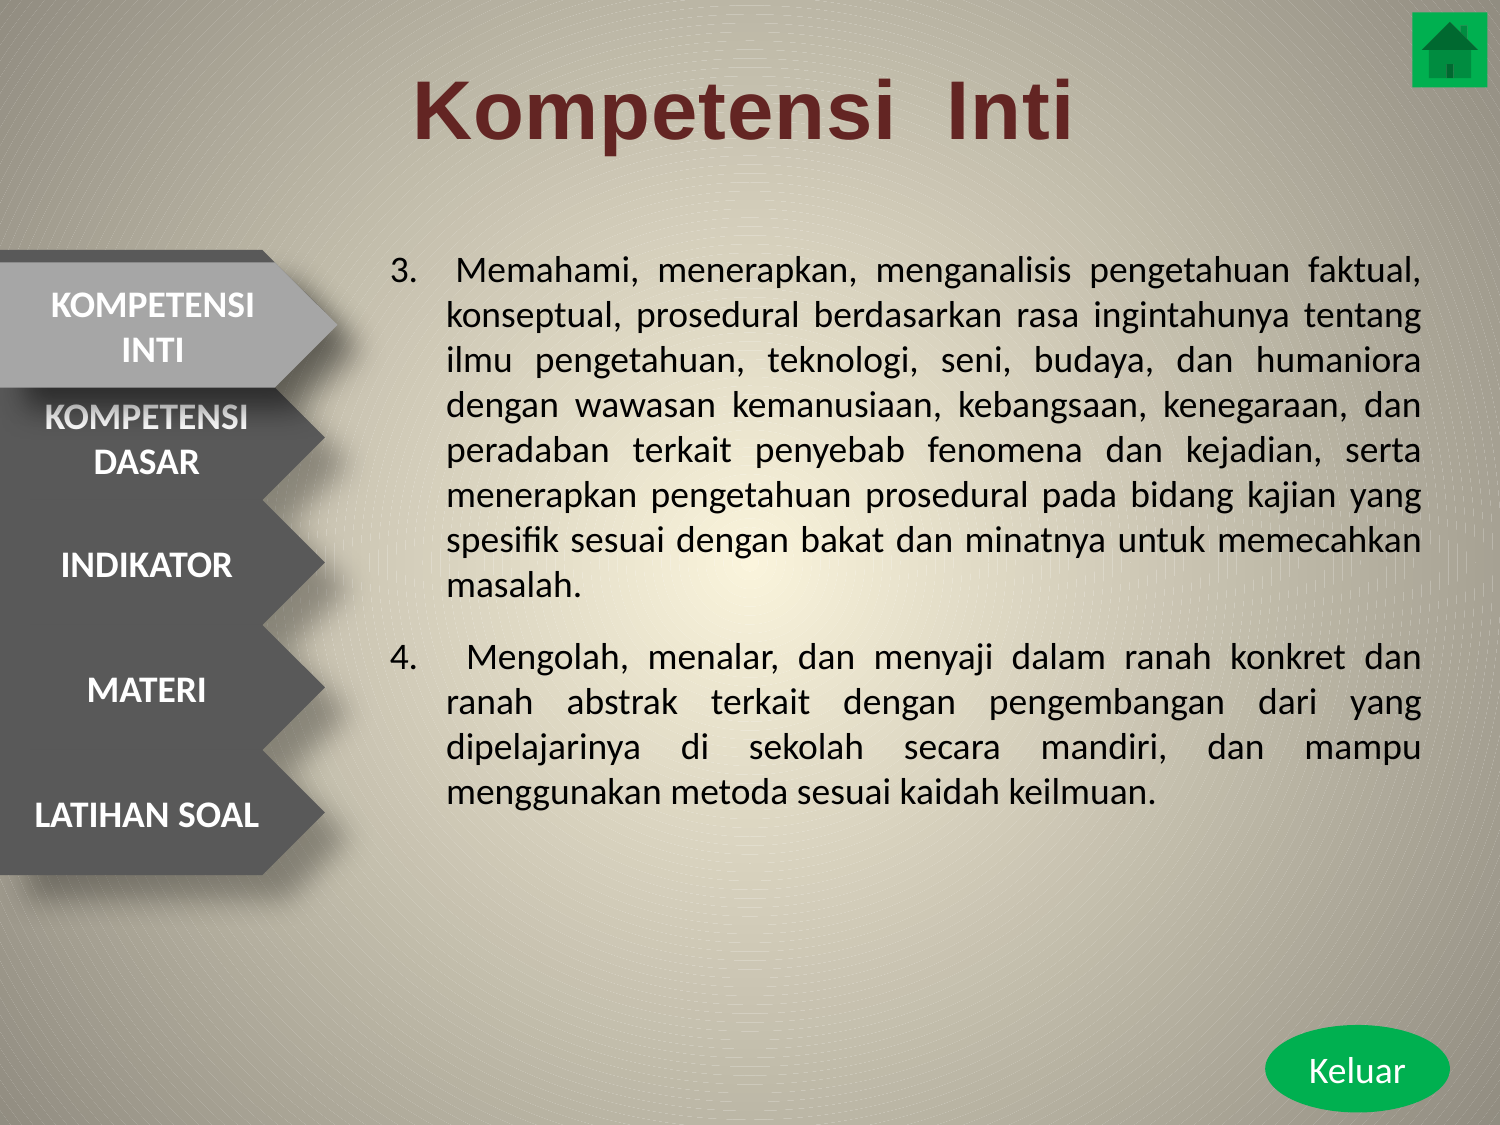

# Kompetensi  Inti
3. 	Memahami, menerapkan, menganalisis pengetahuan faktual, konseptual, prosedural berdasarkan rasa ingintahunya tentang ilmu pengetahuan, teknologi, seni, budaya, dan humaniora dengan wawasan kemanusiaan, kebangsaan, kenegaraan, dan peradaban terkait penyebab fenomena dan kejadian, serta menerapkan pengetahuan prosedural pada bidang kajian yang spesifik sesuai dengan bakat dan minatnya untuk memecahkan masalah.
KOMPETENSI
INTI
KOMPETENSI
INTI
KOMPETENSI
DASAR
INDIKATOR
MATERI
4.  	Mengolah, menalar, dan menyaji dalam ranah konkret dan ranah abstrak terkait dengan pengembangan dari yang dipelajarinya di sekolah secara mandiri, dan mampu menggunakan metoda sesuai kaidah keilmuan.
LATIHAN SOAL